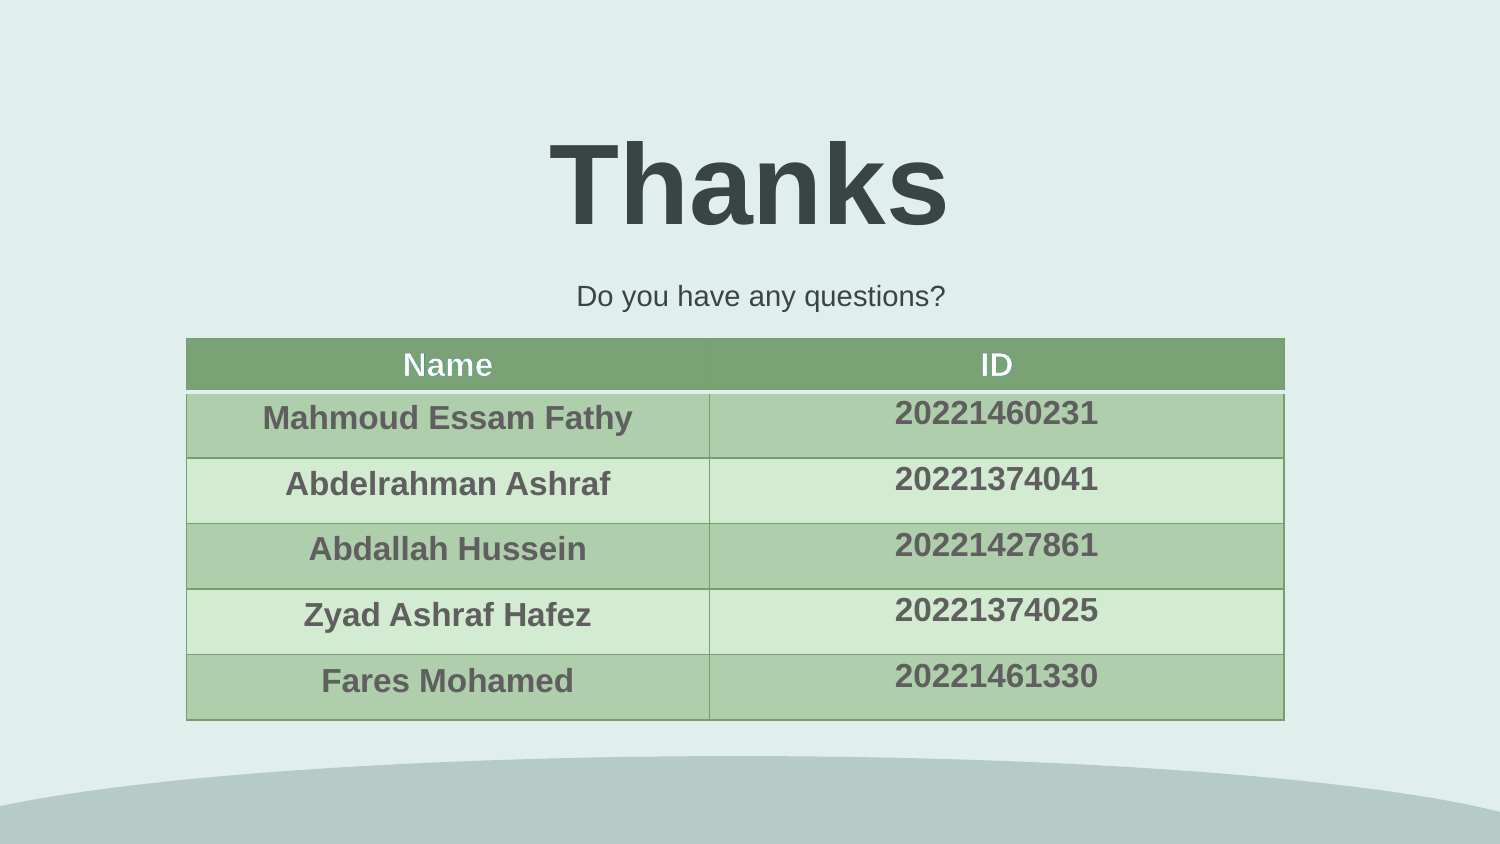

# Thanks
Do you have any questions?
| Name | ID |
| --- | --- |
| Mahmoud Essam Fathy | 20221460231 |
| Abdelrahman Ashraf | 20221374041 |
| Abdallah Hussein | 20221427861 |
| Zyad Ashraf Hafez | 20221374025 |
| Fares Mohamed | 20221461330 |